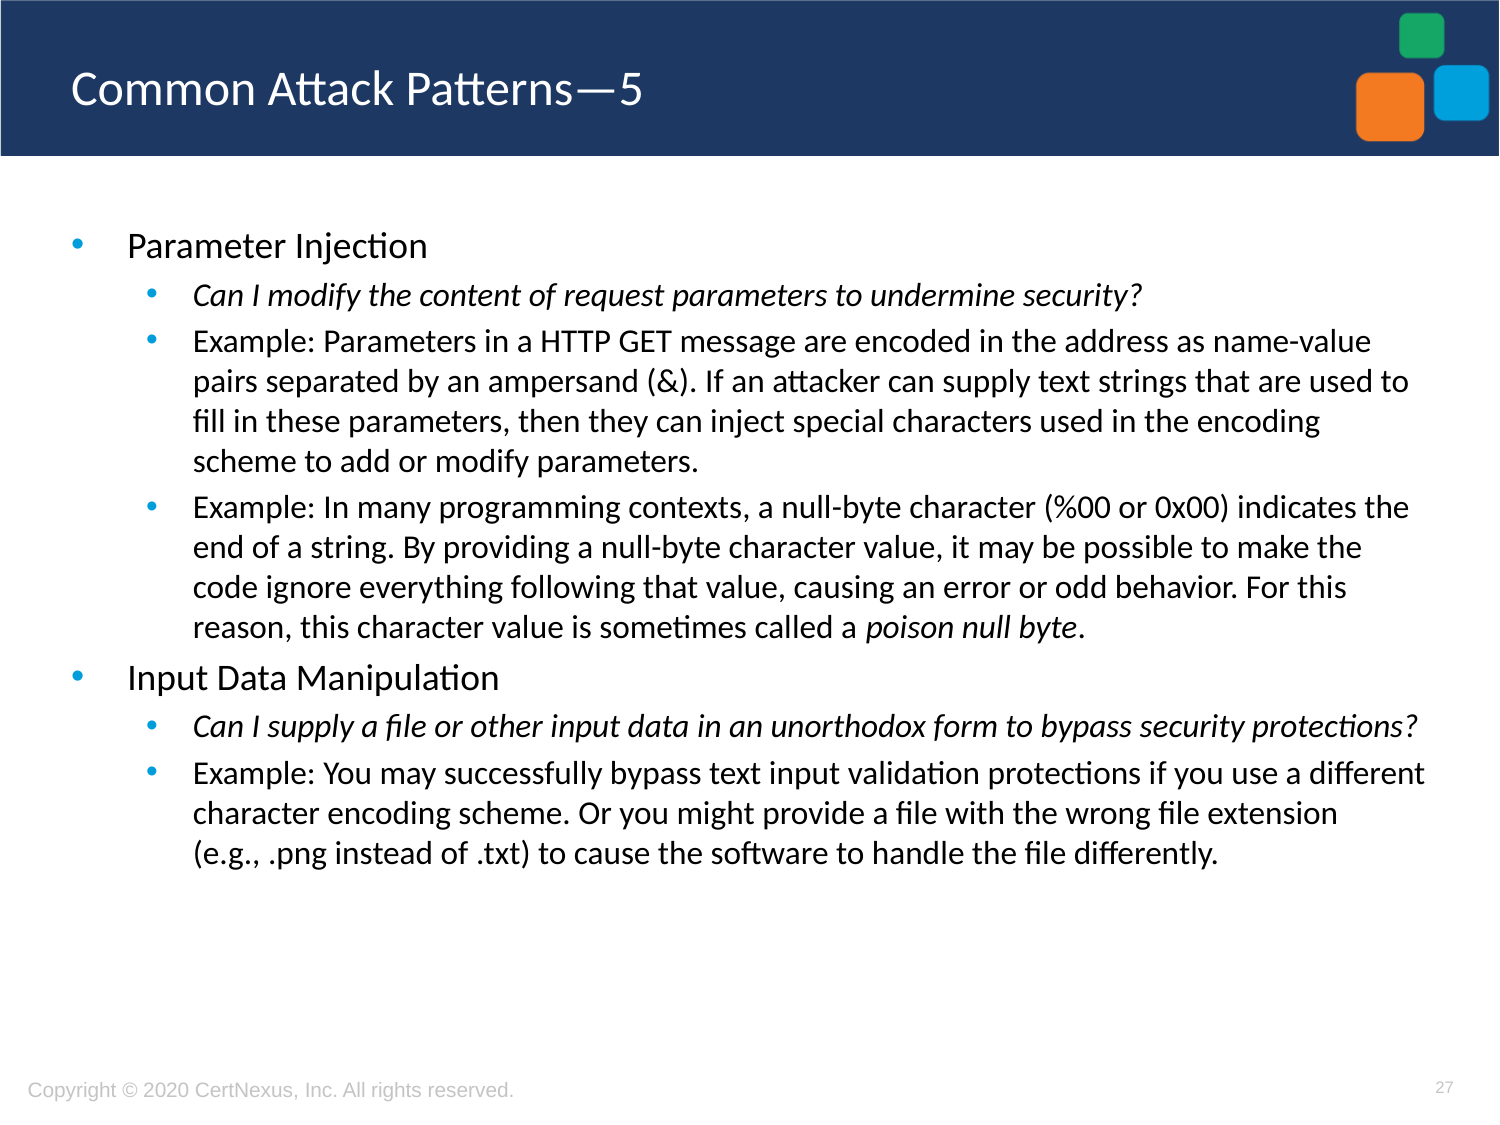

# Common Attack Patterns—5
Parameter Injection
Can I modify the content of request parameters to undermine security?
Example: Parameters in a HTTP GET message are encoded in the address as name-value pairs separated by an ampersand (&). If an attacker can supply text strings that are used to fill in these parameters, then they can inject special characters used in the encoding scheme to add or modify parameters.
Example: In many programming contexts, a null-byte character (%00 or 0x00) indicates the end of a string. By providing a null-byte character value, it may be possible to make the code ignore everything following that value, causing an error or odd behavior. For this reason, this character value is sometimes called a poison null byte.
Input Data Manipulation
Can I supply a file or other input data in an unorthodox form to bypass security protections?
Example: You may successfully bypass text input validation protections if you use a different character encoding scheme. Or you might provide a file with the wrong file extension (e.g., .png instead of .txt) to cause the software to handle the file differently.

27